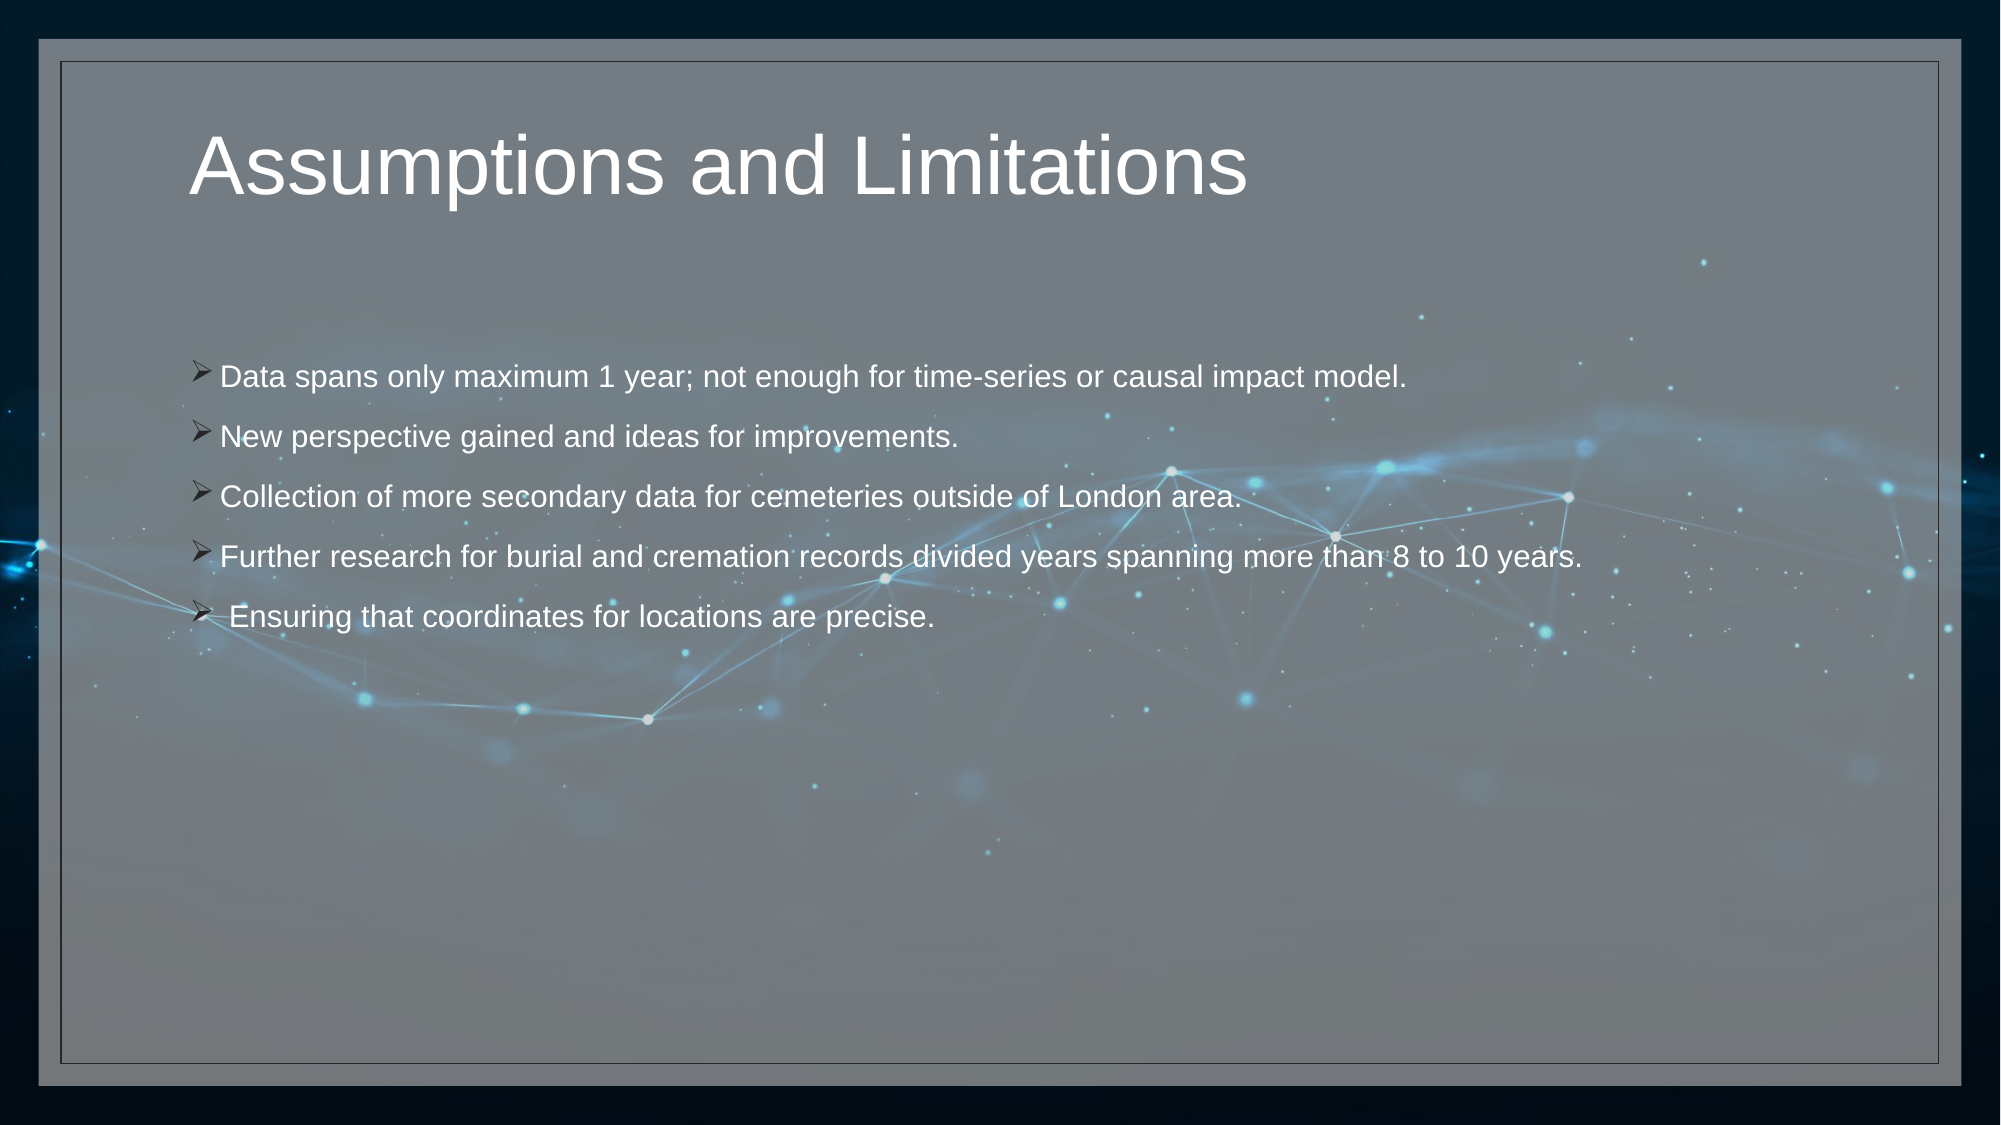

# Assumptions and Limitations
Data spans only maximum 1 year; not enough for time-series or causal impact model.
New perspective gained and ideas for improvements.
Collection of more secondary data for cemeteries outside of London area.
Further research for burial and cremation records divided years spanning more than 8 to 10 years.
 Ensuring that coordinates for locations are precise.